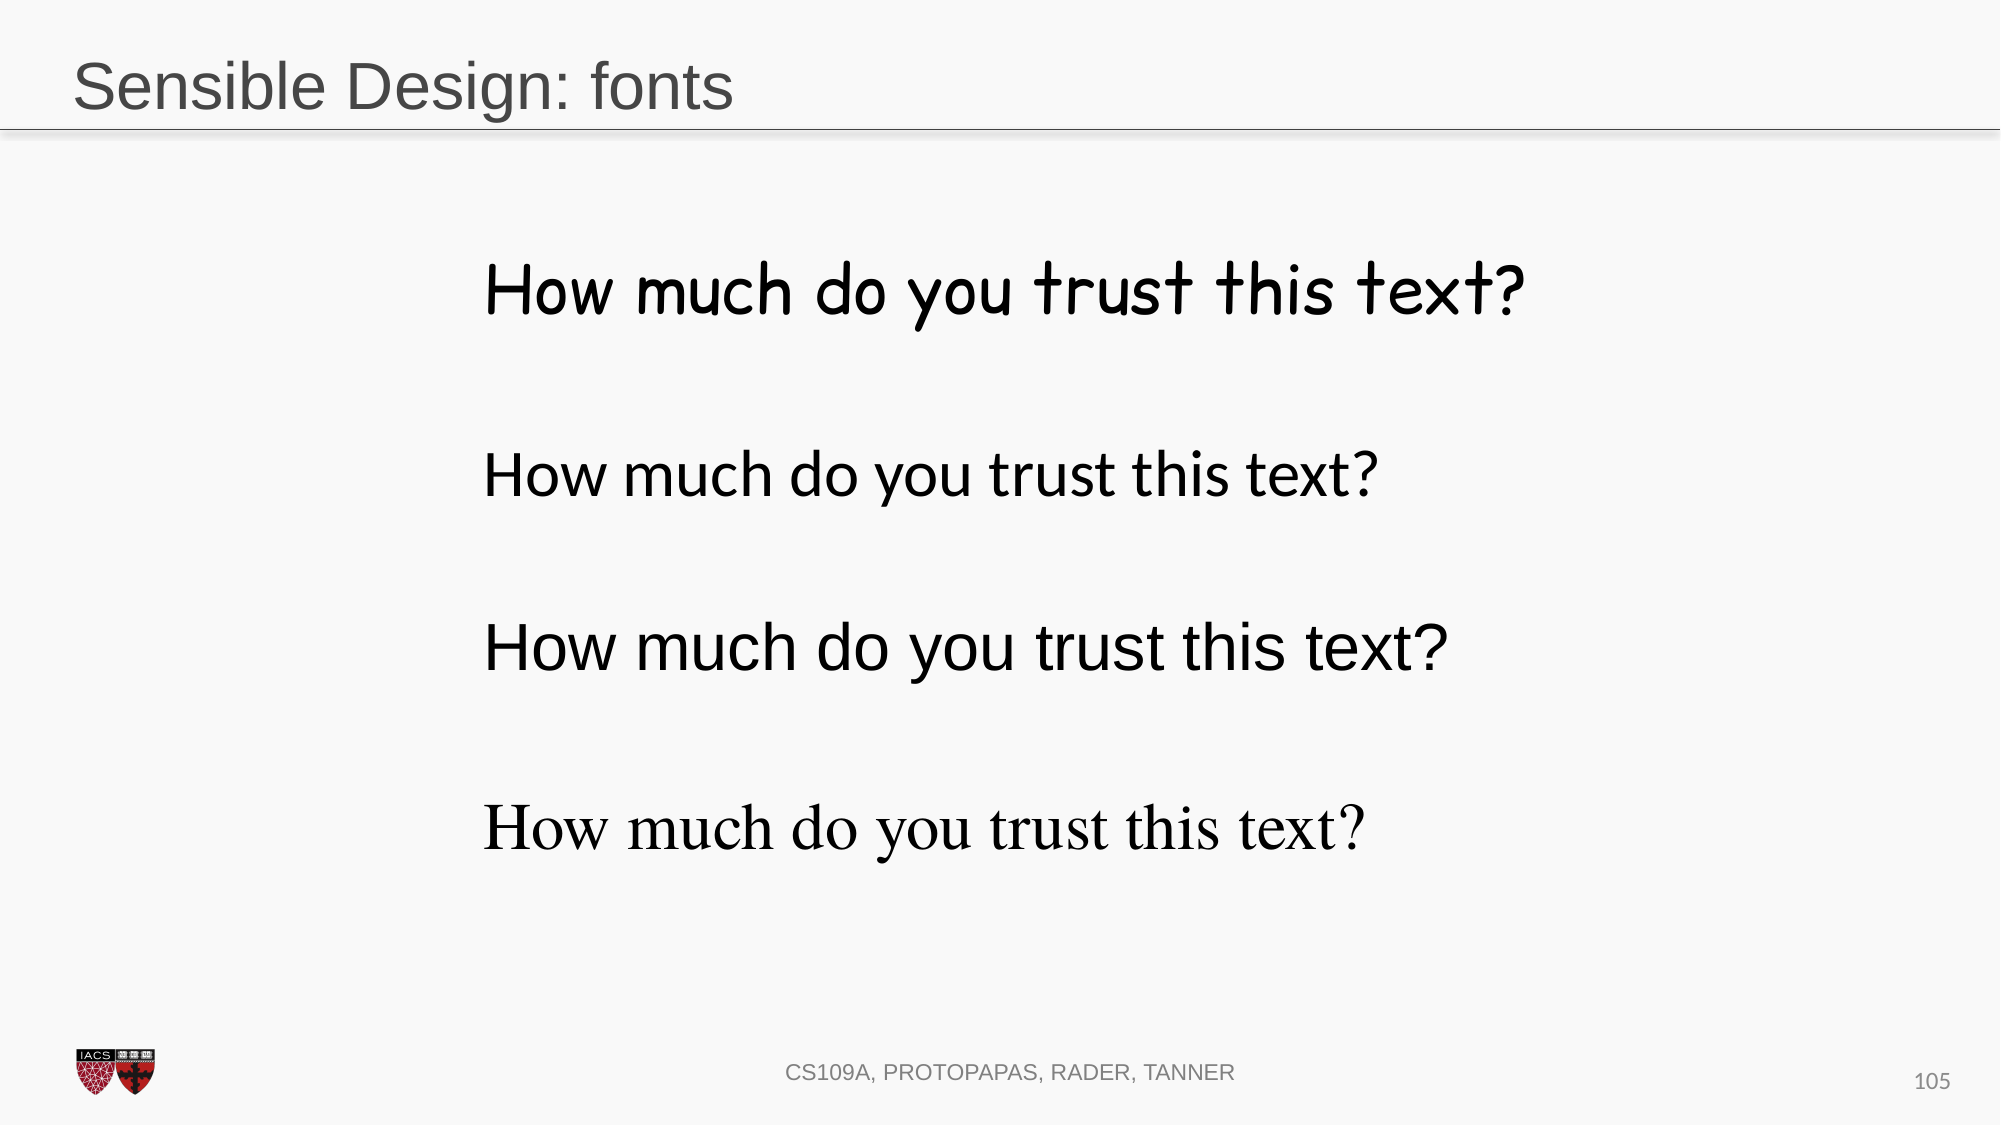

# Sensible Design: fonts
How much do you trust this text?
How much do you trust this text?
How much do you trust this text?
How much do you trust this text?
105